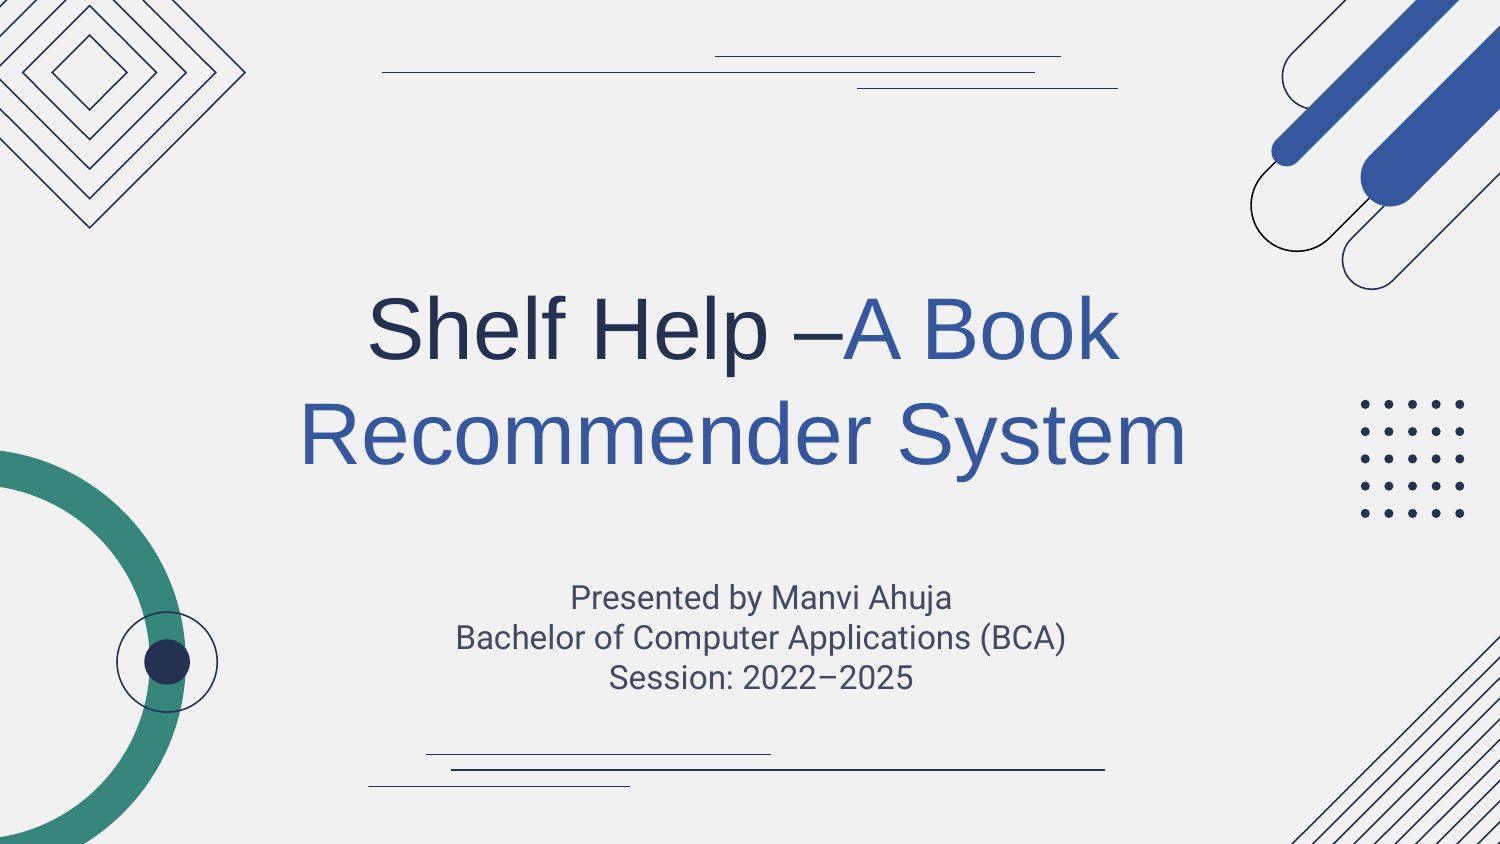

# Shelf Help –A Book Recommender System

Presented by Manvi Ahuja
Bachelor of Computer Applications (BCA)
Session: 2022–2025